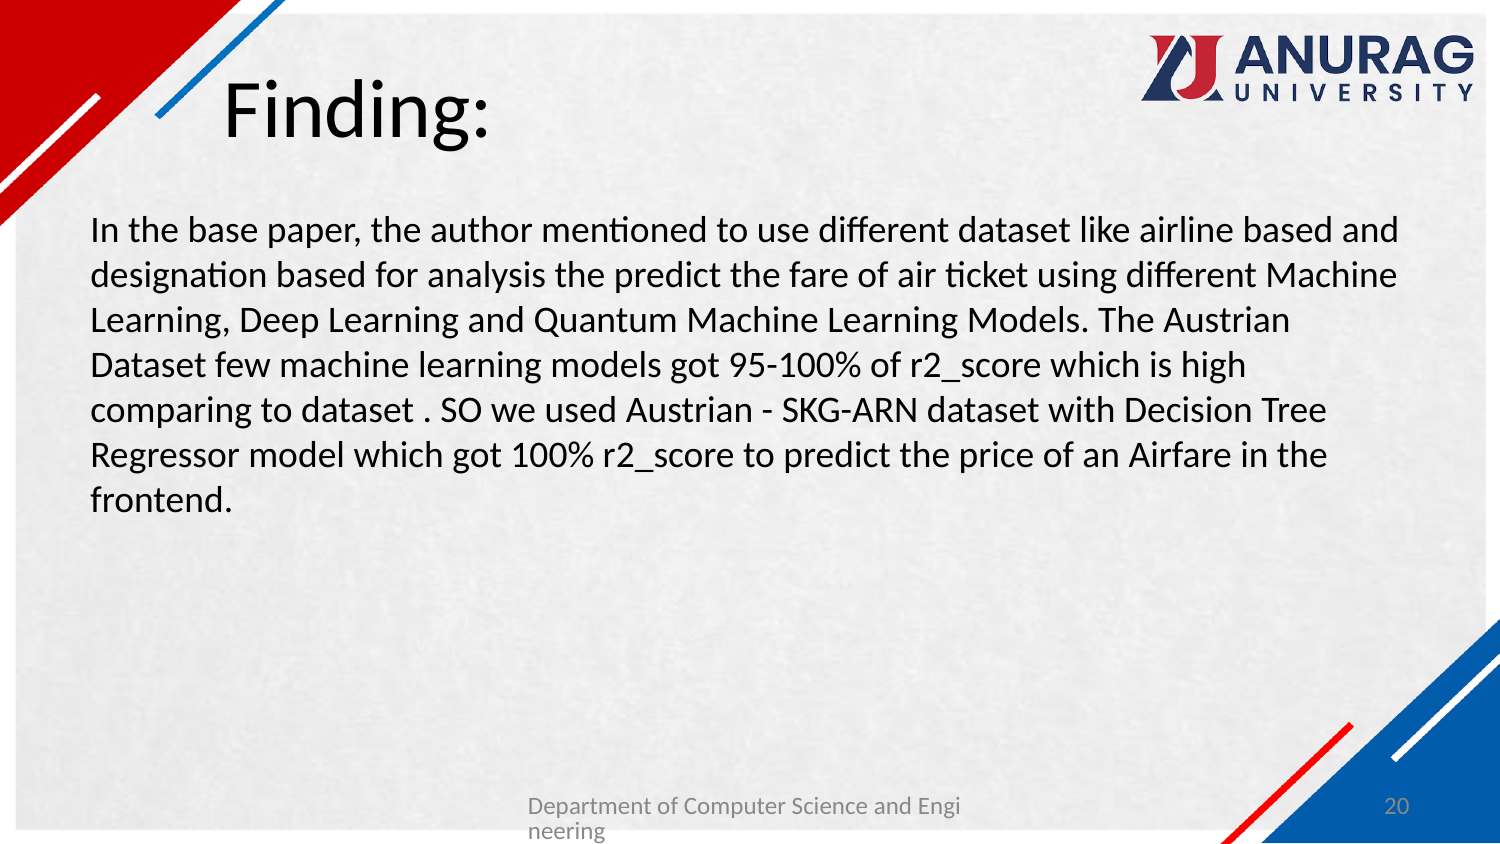

# Finding:
In the base paper, the author mentioned to use different dataset like airline based and designation based for analysis the predict the fare of air ticket using different Machine Learning, Deep Learning and Quantum Machine Learning Models. The Austrian Dataset few machine learning models got 95-100% of r2_score which is high comparing to dataset . SO we used Austrian - SKG-ARN dataset with Decision Tree Regressor model which got 100% r2_score to predict the price of an Airfare in the frontend.

Department of Computer Science and Engineering
20